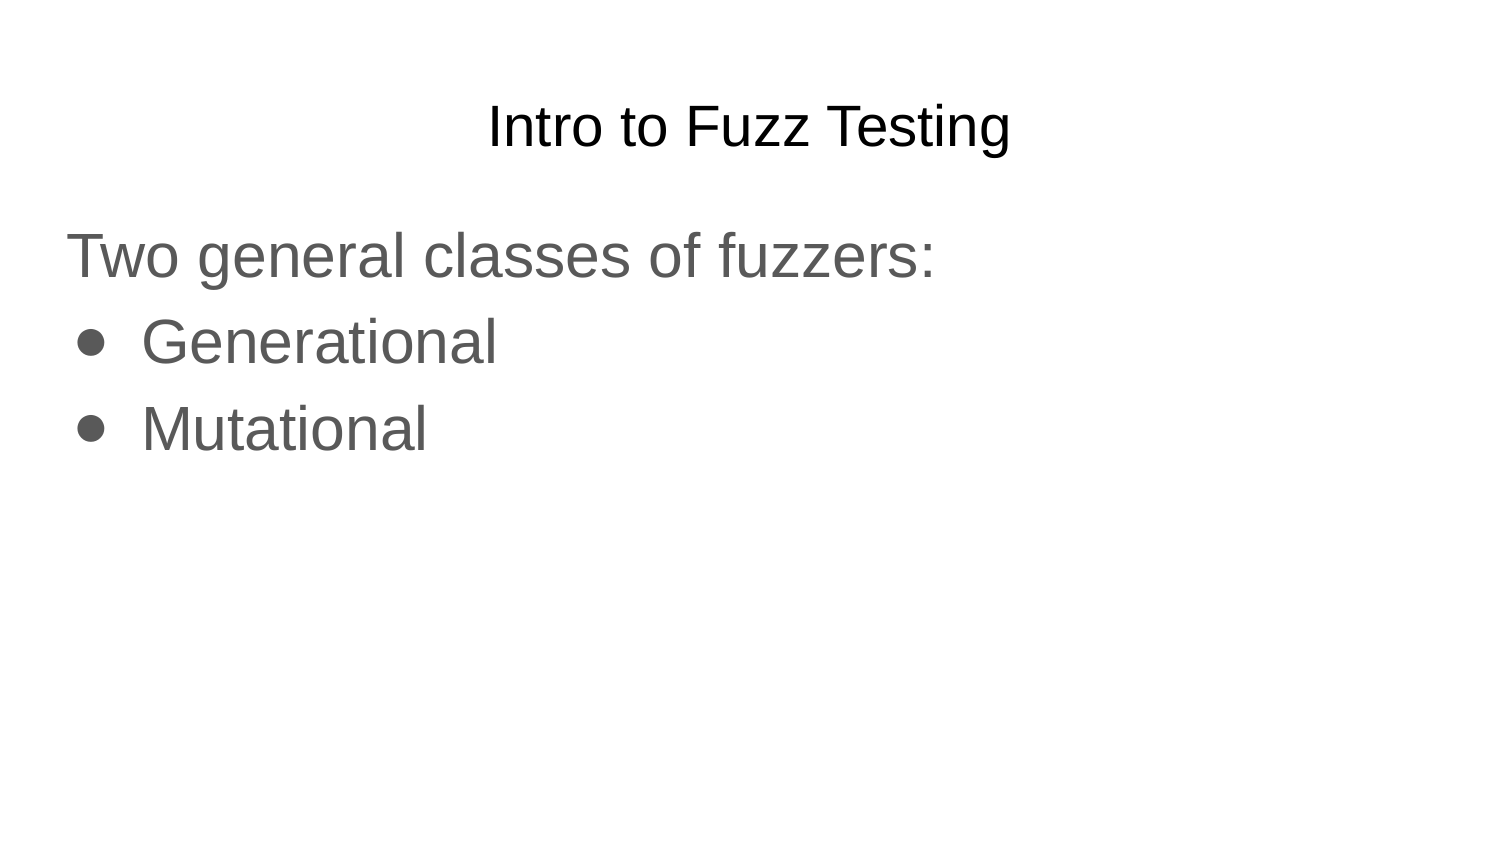

# Intro to Fuzz Testing
Two general classes of fuzzers:
Generational
Mutational